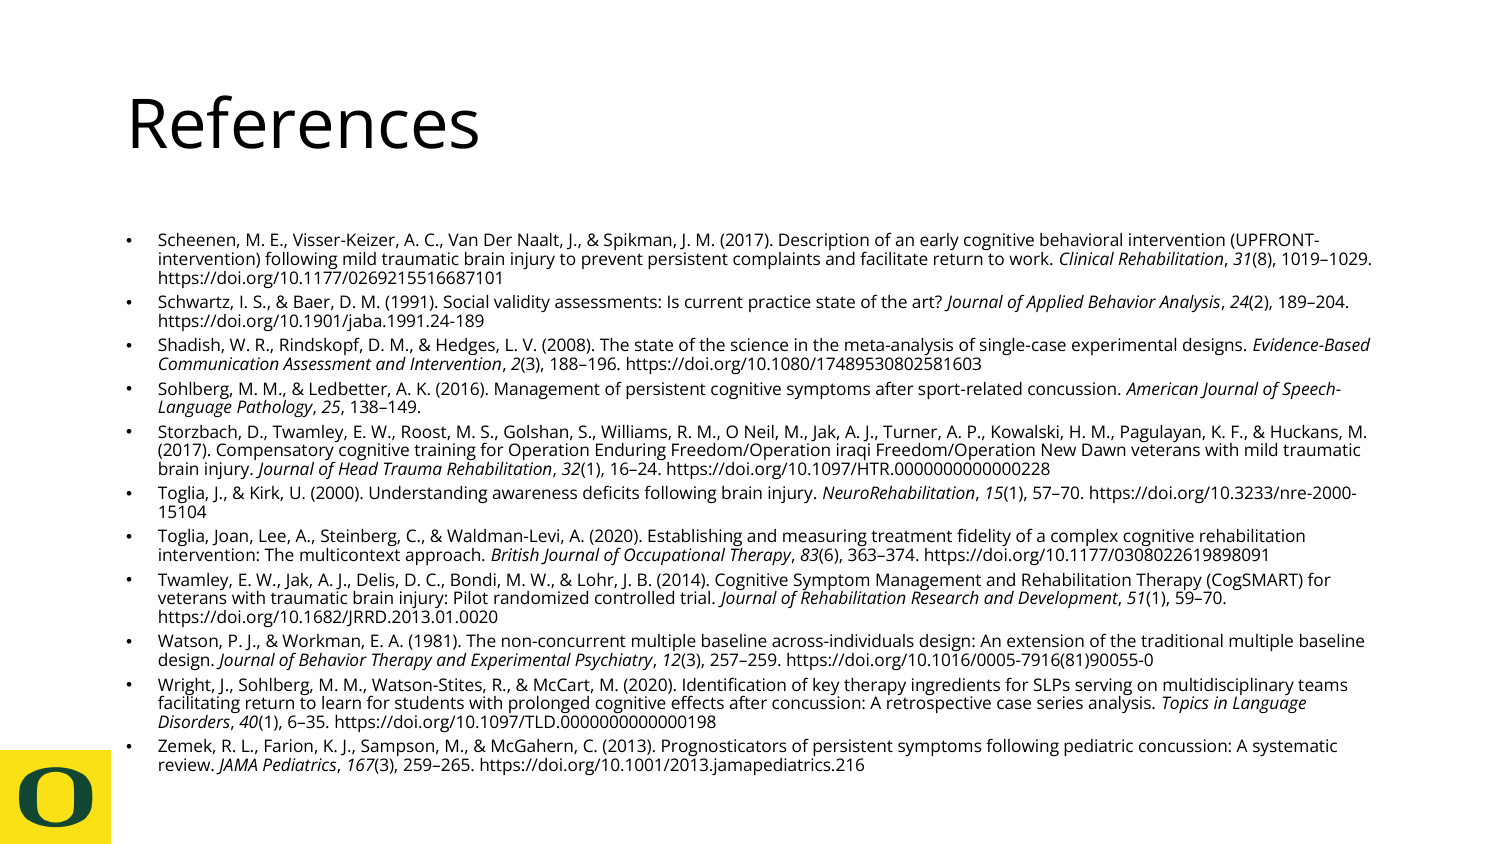

# References
Scheenen, M. E., Visser-Keizer, A. C., Van Der Naalt, J., & Spikman, J. M. (2017). Description of an early cognitive behavioral intervention (UPFRONT-intervention) following mild traumatic brain injury to prevent persistent complaints and facilitate return to work. Clinical Rehabilitation, 31(8), 1019–1029. https://doi.org/10.1177/0269215516687101
Schwartz, I. S., & Baer, D. M. (1991). Social validity assessments: Is current practice state of the art? Journal of Applied Behavior Analysis, 24(2), 189–204. https://doi.org/10.1901/jaba.1991.24-189
Shadish, W. R., Rindskopf, D. M., & Hedges, L. V. (2008). The state of the science in the meta-analysis of single-case experimental designs. Evidence-Based Communication Assessment and Intervention, 2(3), 188–196. https://doi.org/10.1080/17489530802581603
Sohlberg, M. M., & Ledbetter, A. K. (2016). Management of persistent cognitive symptoms after sport-related concussion. American Journal of Speech-Language Pathology, 25, 138–149.
Storzbach, D., Twamley, E. W., Roost, M. S., Golshan, S., Williams, R. M., O Neil, M., Jak, A. J., Turner, A. P., Kowalski, H. M., Pagulayan, K. F., & Huckans, M. (2017). Compensatory cognitive training for Operation Enduring Freedom/Operation iraqi Freedom/Operation New Dawn veterans with mild traumatic brain injury. Journal of Head Trauma Rehabilitation, 32(1), 16–24. https://doi.org/10.1097/HTR.0000000000000228
Toglia, J., & Kirk, U. (2000). Understanding awareness deficits following brain injury. NeuroRehabilitation, 15(1), 57–70. https://doi.org/10.3233/nre-2000-15104
Toglia, Joan, Lee, A., Steinberg, C., & Waldman-Levi, A. (2020). Establishing and measuring treatment fidelity of a complex cognitive rehabilitation intervention: The multicontext approach. British Journal of Occupational Therapy, 83(6), 363–374. https://doi.org/10.1177/0308022619898091
Twamley, E. W., Jak, A. J., Delis, D. C., Bondi, M. W., & Lohr, J. B. (2014). Cognitive Symptom Management and Rehabilitation Therapy (CogSMART) for veterans with traumatic brain injury: Pilot randomized controlled trial. Journal of Rehabilitation Research and Development, 51(1), 59–70. https://doi.org/10.1682/JRRD.2013.01.0020
Watson, P. J., & Workman, E. A. (1981). The non-concurrent multiple baseline across-individuals design: An extension of the traditional multiple baseline design. Journal of Behavior Therapy and Experimental Psychiatry, 12(3), 257–259. https://doi.org/10.1016/0005-7916(81)90055-0
Wright, J., Sohlberg, M. M., Watson-Stites, R., & McCart, M. (2020). Identification of key therapy ingredients for SLPs serving on multidisciplinary teams facilitating return to learn for students with prolonged cognitive effects after concussion: A retrospective case series analysis. Topics in Language Disorders, 40(1), 6–35. https://doi.org/10.1097/TLD.0000000000000198
Zemek, R. L., Farion, K. J., Sampson, M., & McGahern, C. (2013). Prognosticators of persistent symptoms following pediatric concussion: A systematic review. JAMA Pediatrics, 167(3), 259–265. https://doi.org/10.1001/2013.jamapediatrics.216